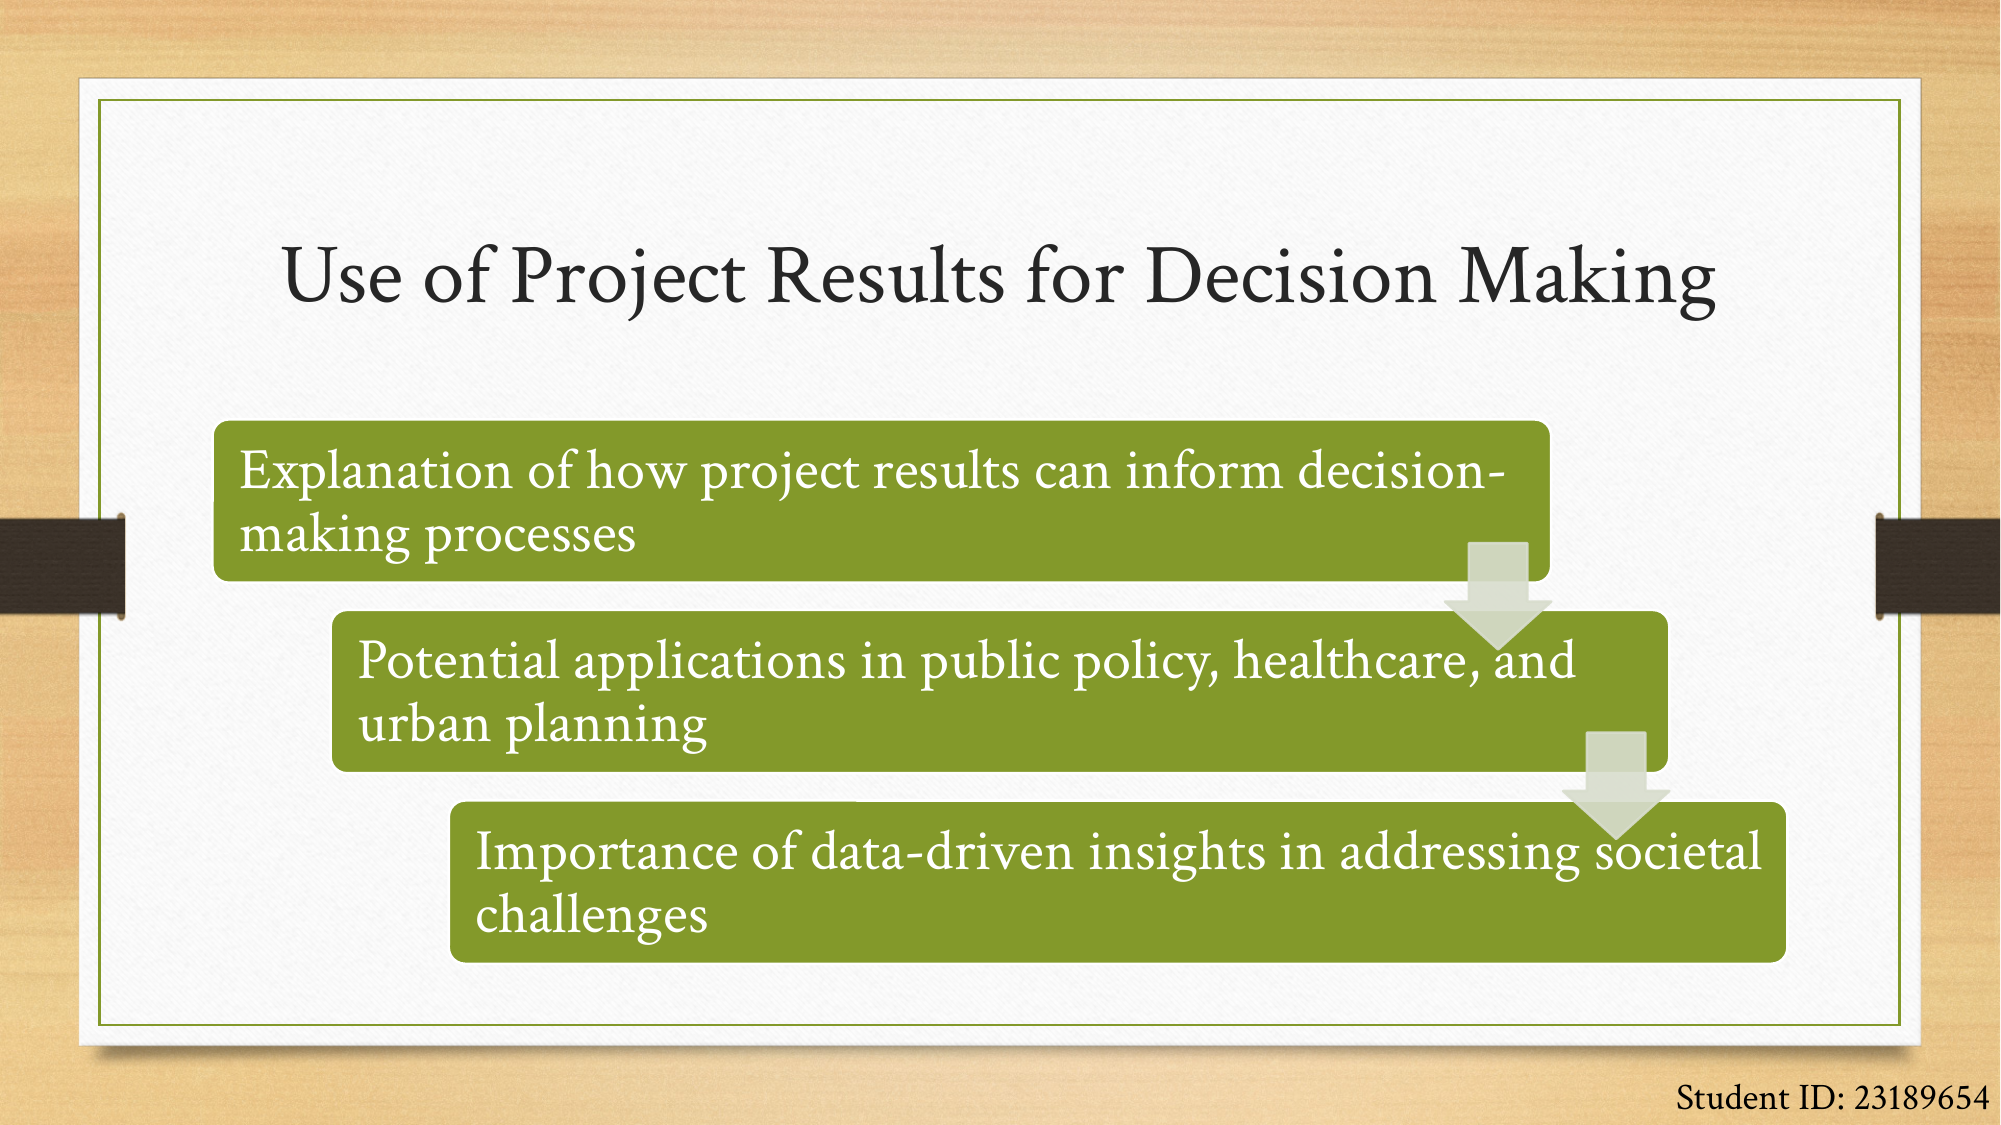

# Use of Project Results for Decision Making
Explanation of how project results can inform decision-making processes
Potential applications in public policy, healthcare, and urban planning
Importance of data-driven insights in addressing societal challenges

Student ID: 23189654